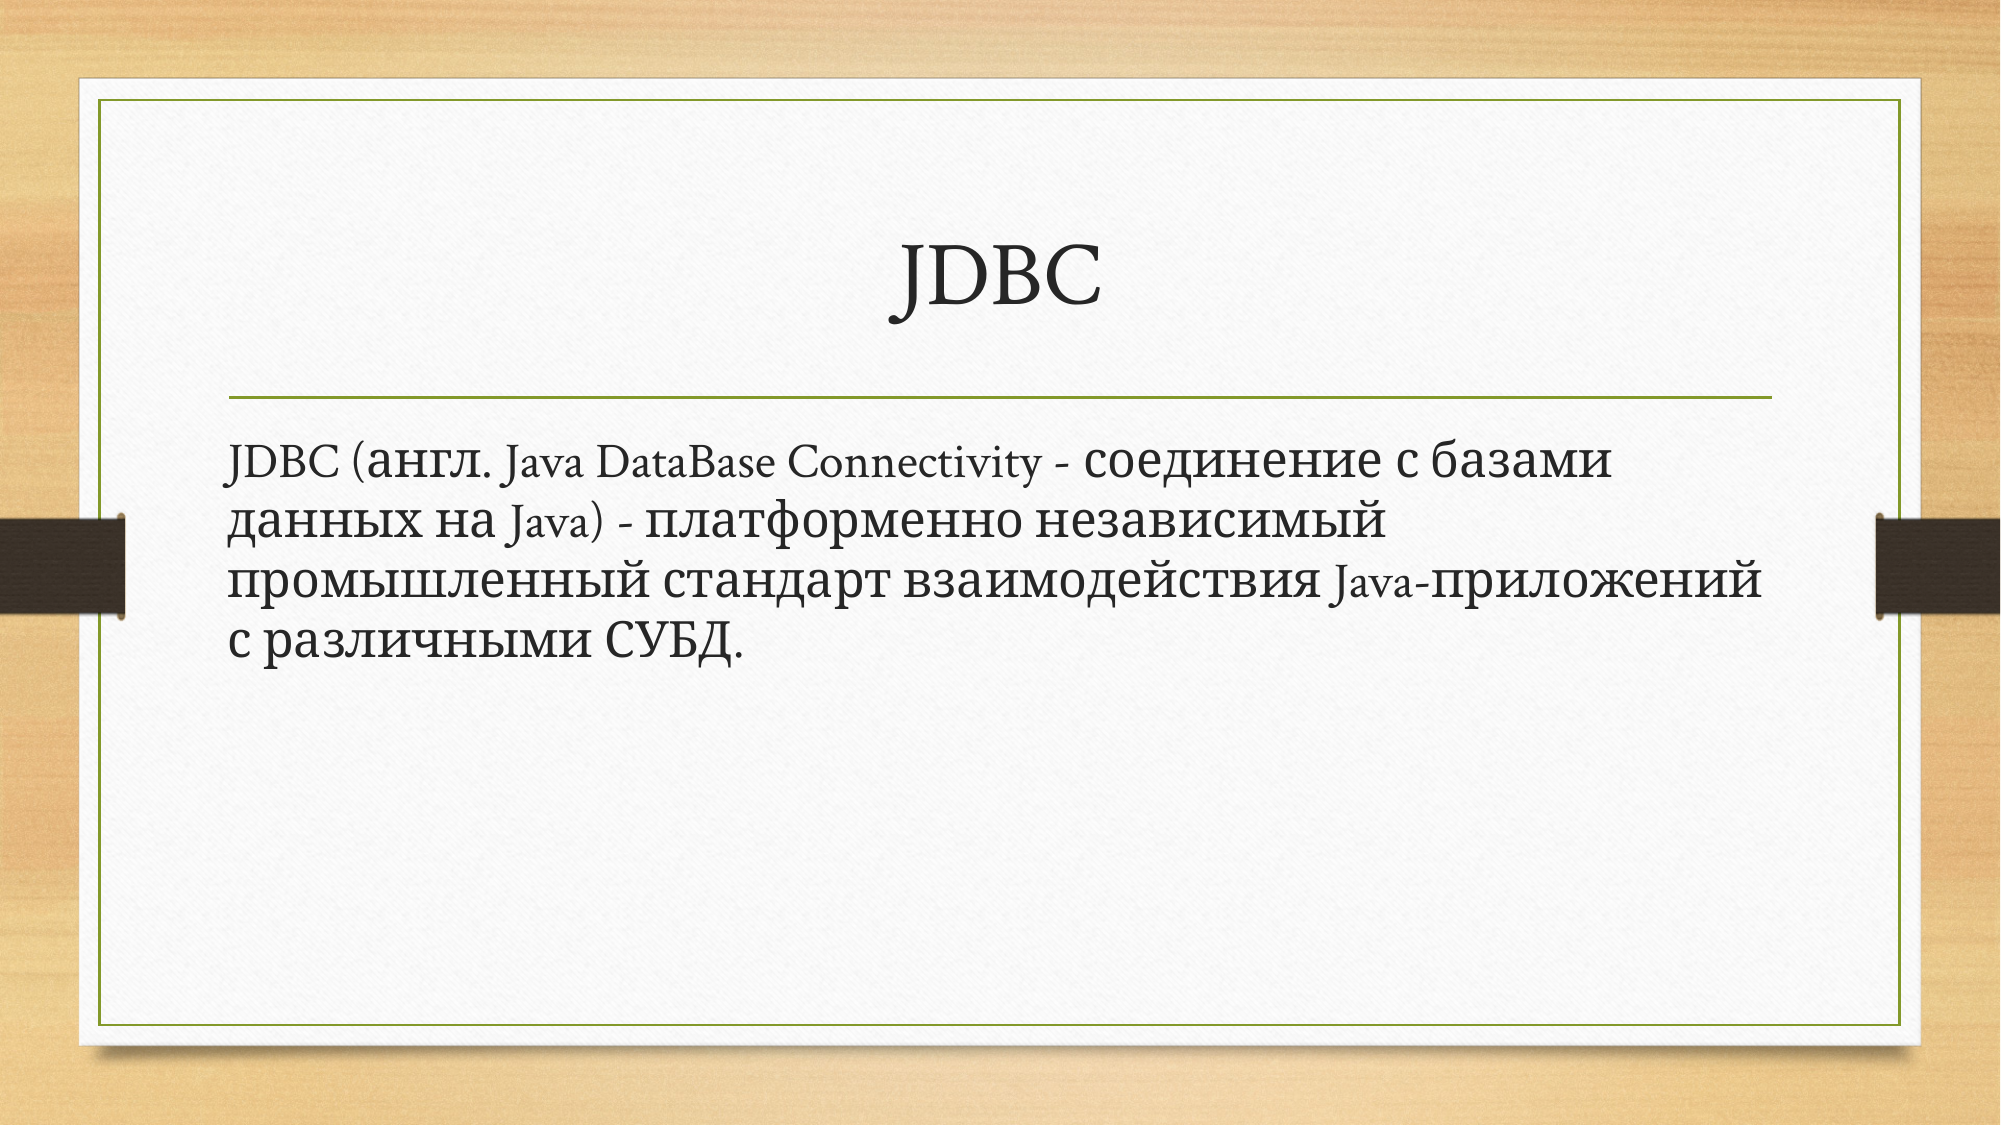

# JDBC
JDBC (англ. Java DataBase Connectivity - соединение с базами данных на Java) - платформенно независимый промышленный стандарт взаимодействия Java-приложений с различными СУБД.